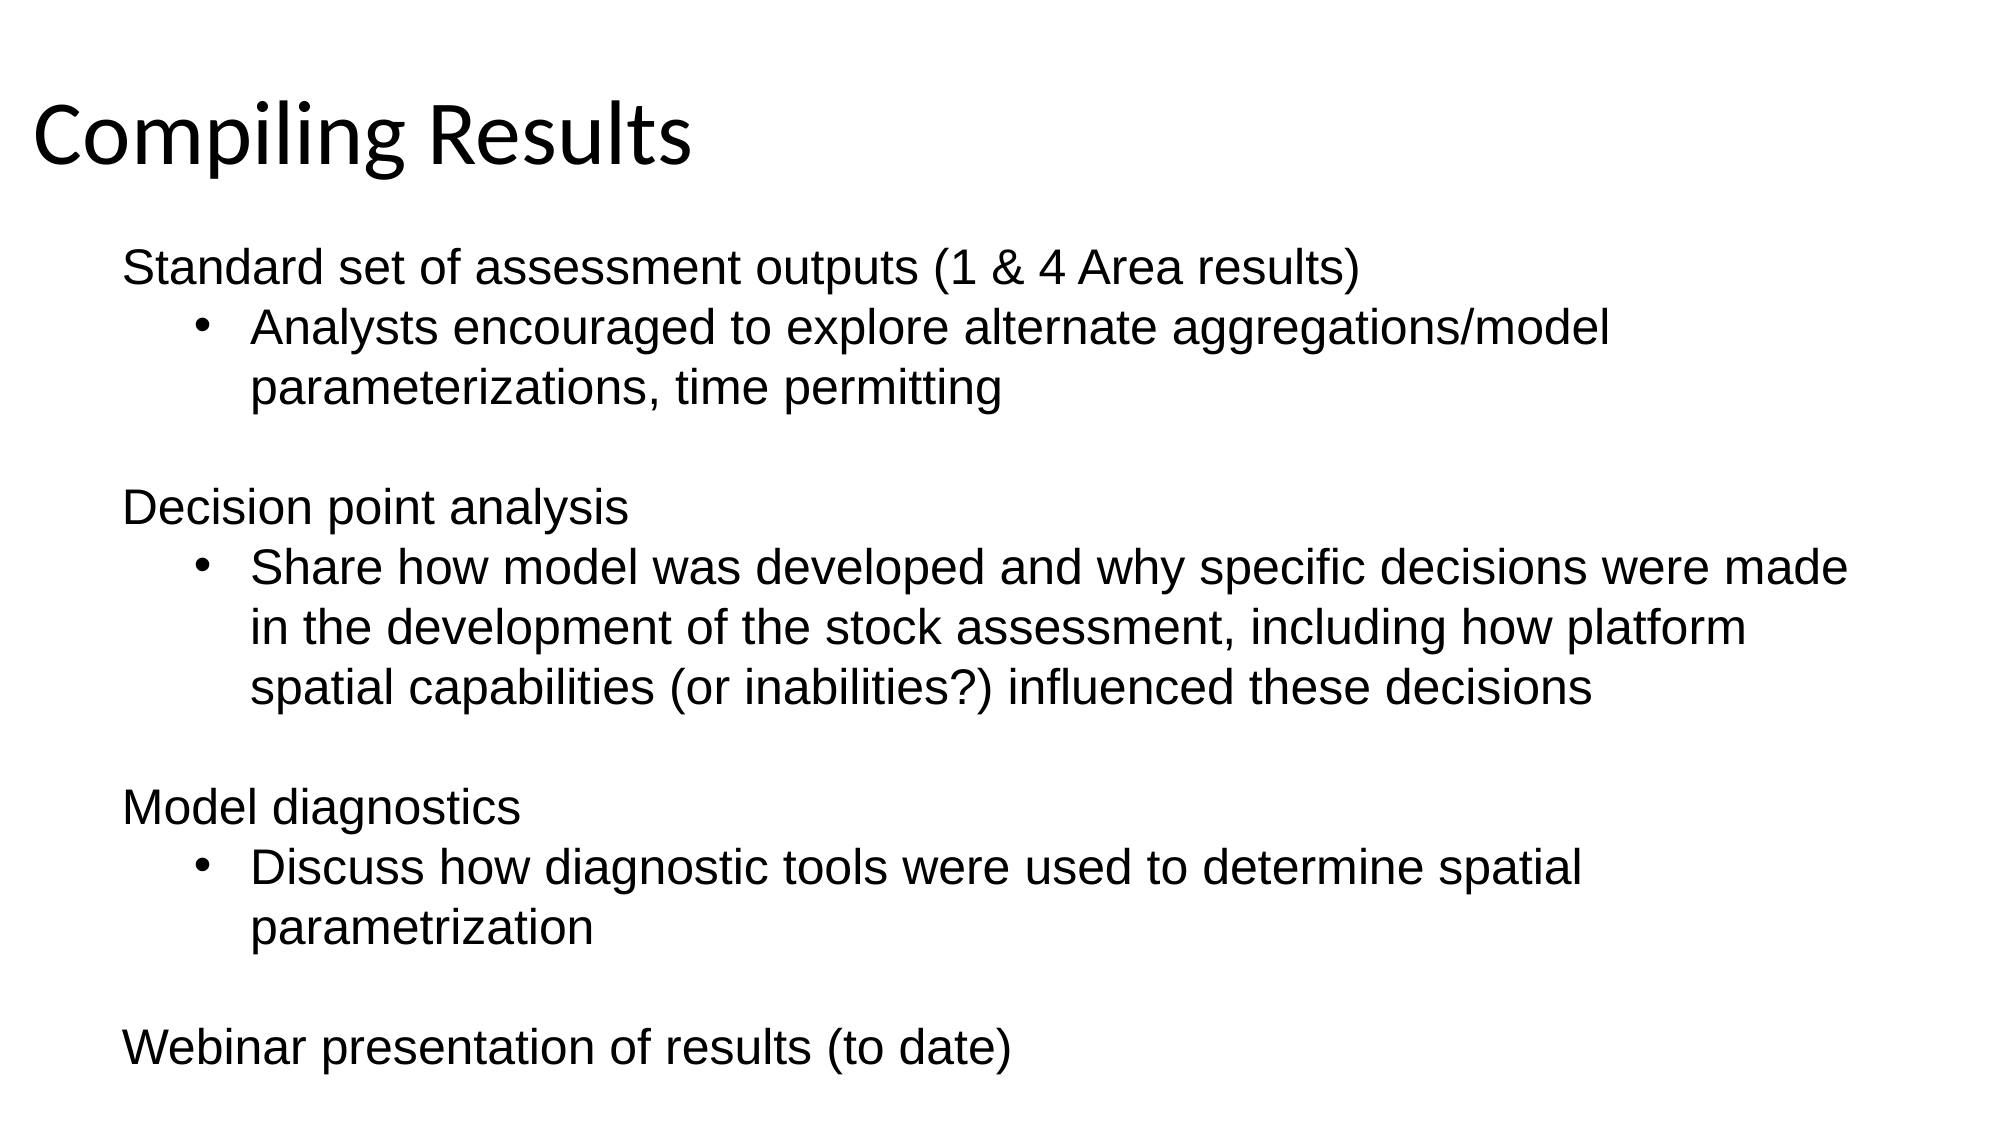

# Compiling Results
Standard set of assessment outputs (1 & 4 Area results)
Analysts encouraged to explore alternate aggregations/model parameterizations, time permitting

Decision point analysis
Share how model was developed and why specific decisions were made in the development of the stock assessment, including how platform spatial capabilities (or inabilities?) influenced these decisions

Model diagnostics
Discuss how diagnostic tools were used to determine spatial parametrization

Webinar presentation of results (to date)